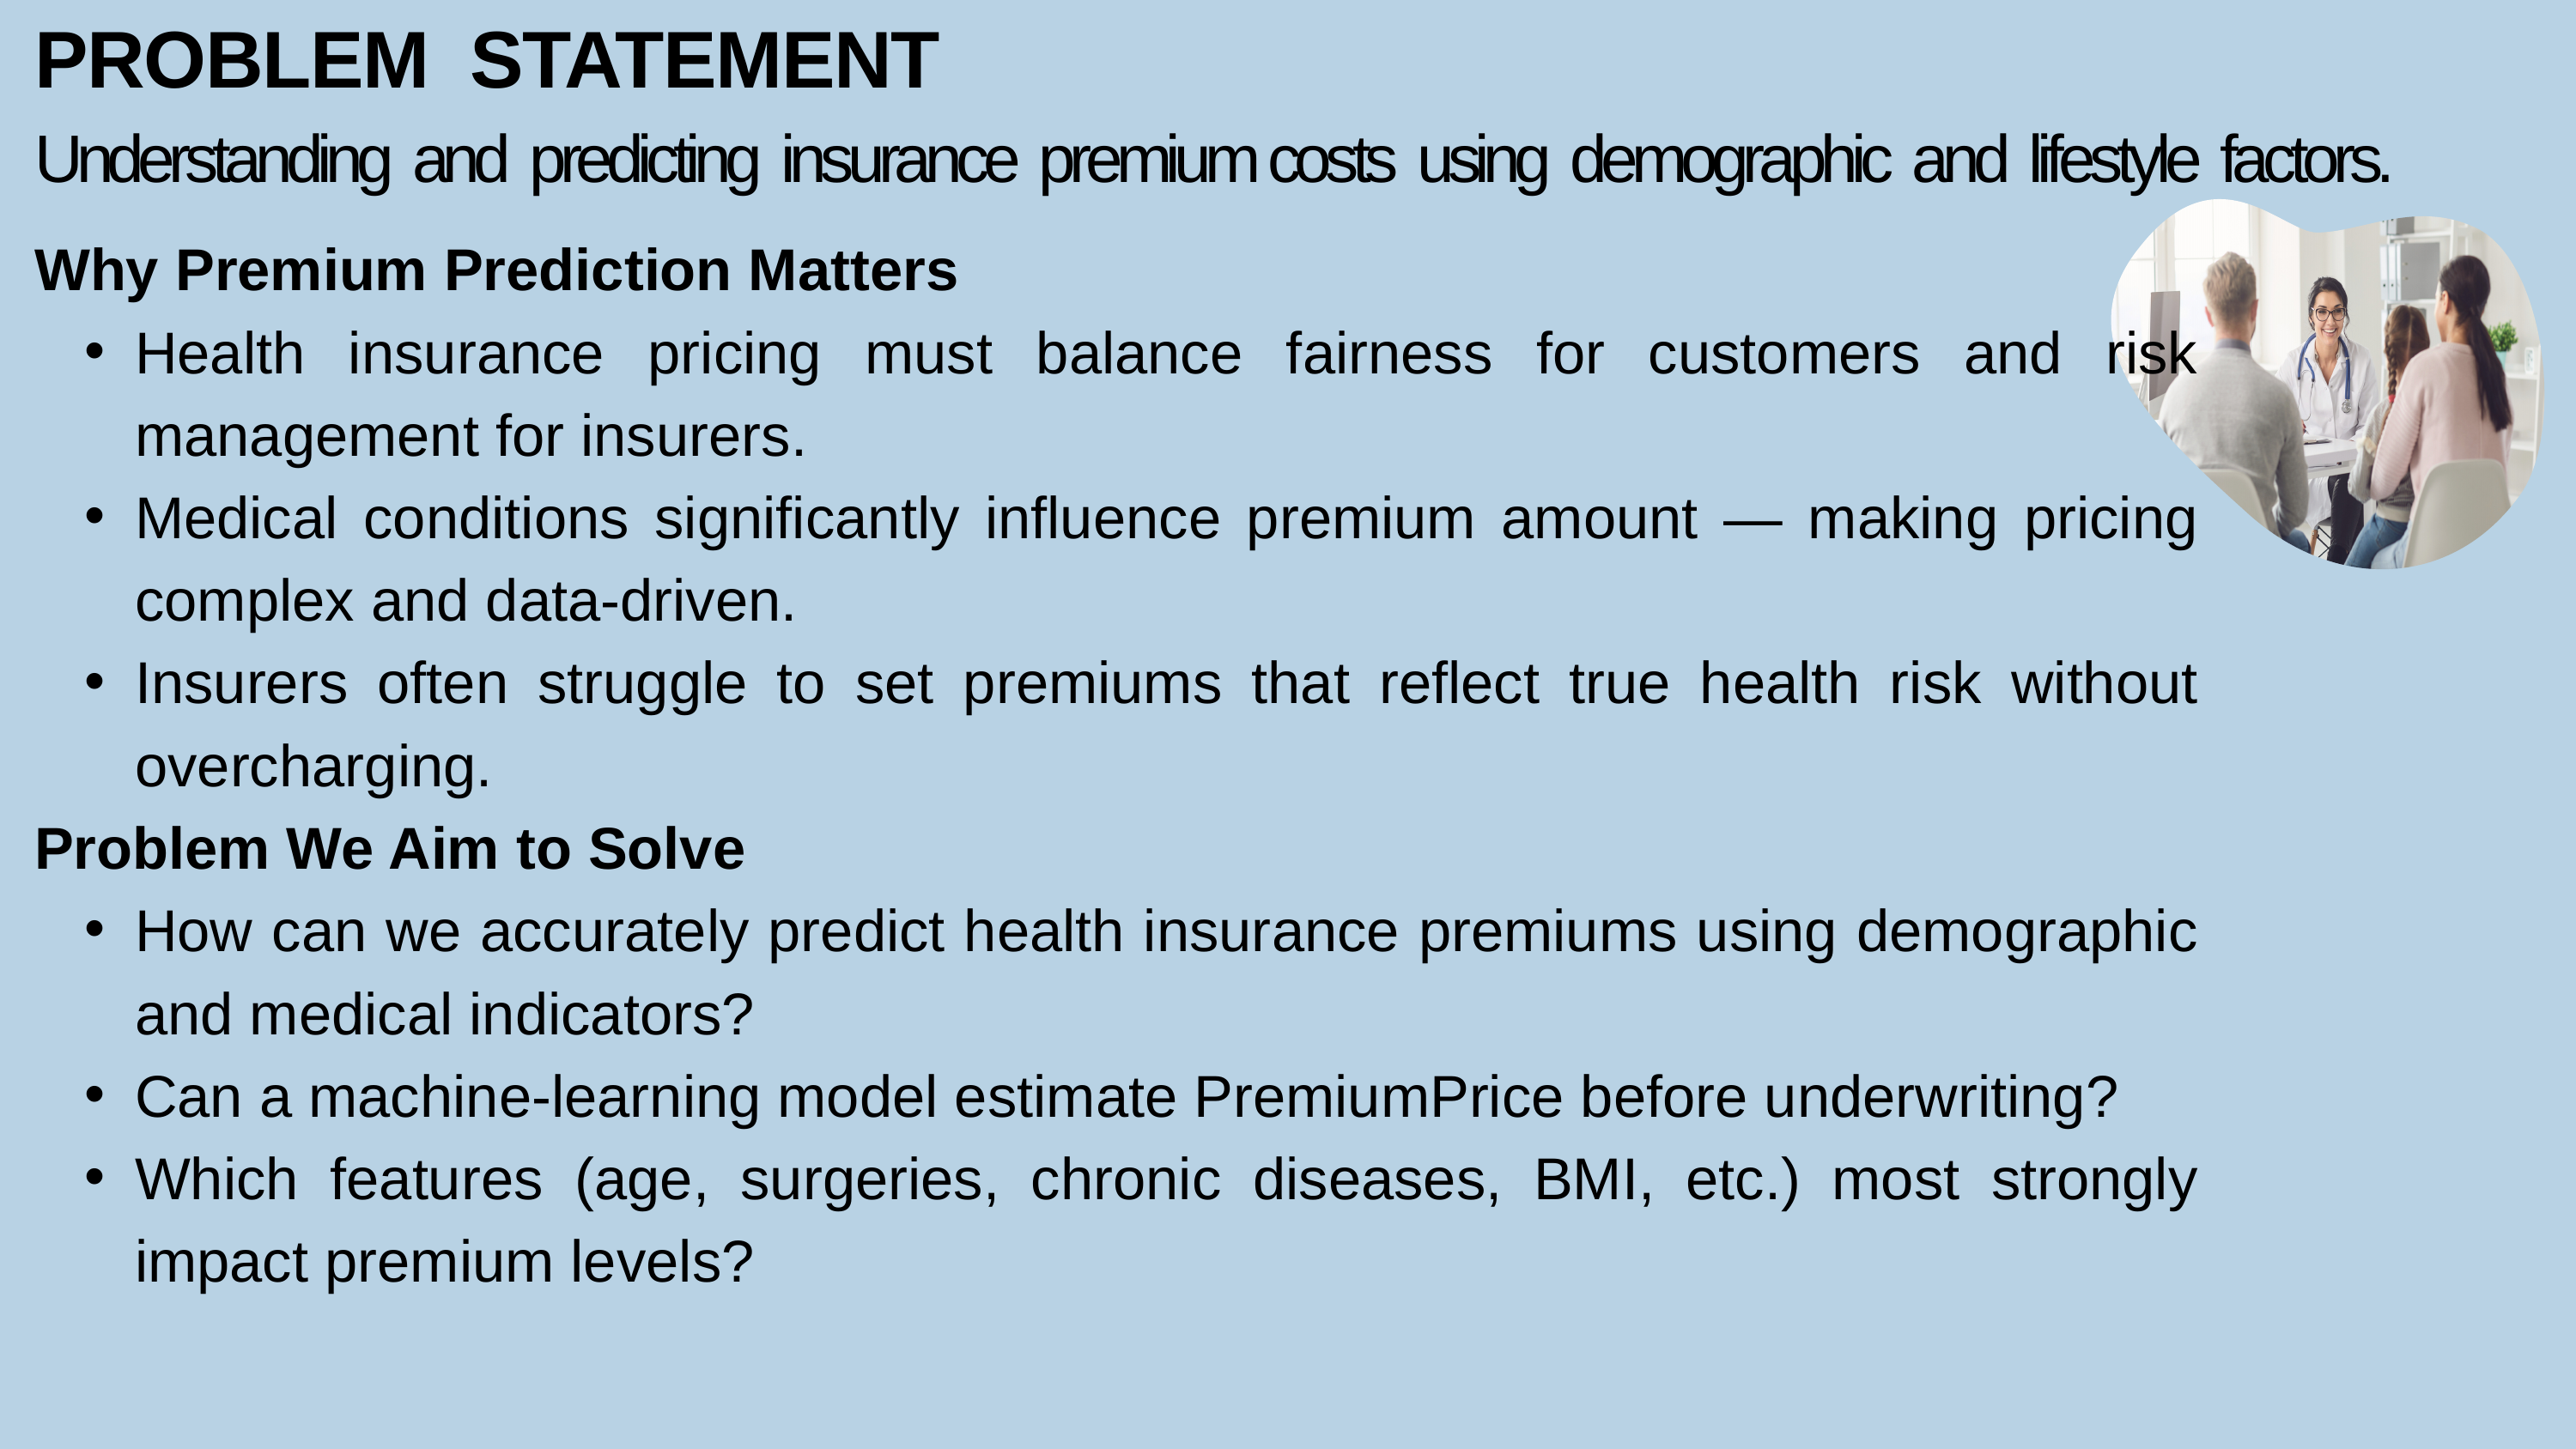

PROBLEM  STATEMENT
Understanding  and  predicting  insurance  premium costs  using  demographic  and  lifestyle  factors.

Why Premium Prediction Matters
Health insurance pricing must balance fairness for customers and risk management for insurers.
Medical conditions significantly influence premium amount — making pricing complex and data-driven.
Insurers often struggle to set premiums that reflect true health risk without overcharging.
Problem We Aim to Solve
How can we accurately predict health insurance premiums using demographic and medical indicators?
Can a machine-learning model estimate PremiumPrice before underwriting?
Which features (age, surgeries, chronic diseases, BMI, etc.) most strongly impact premium levels?